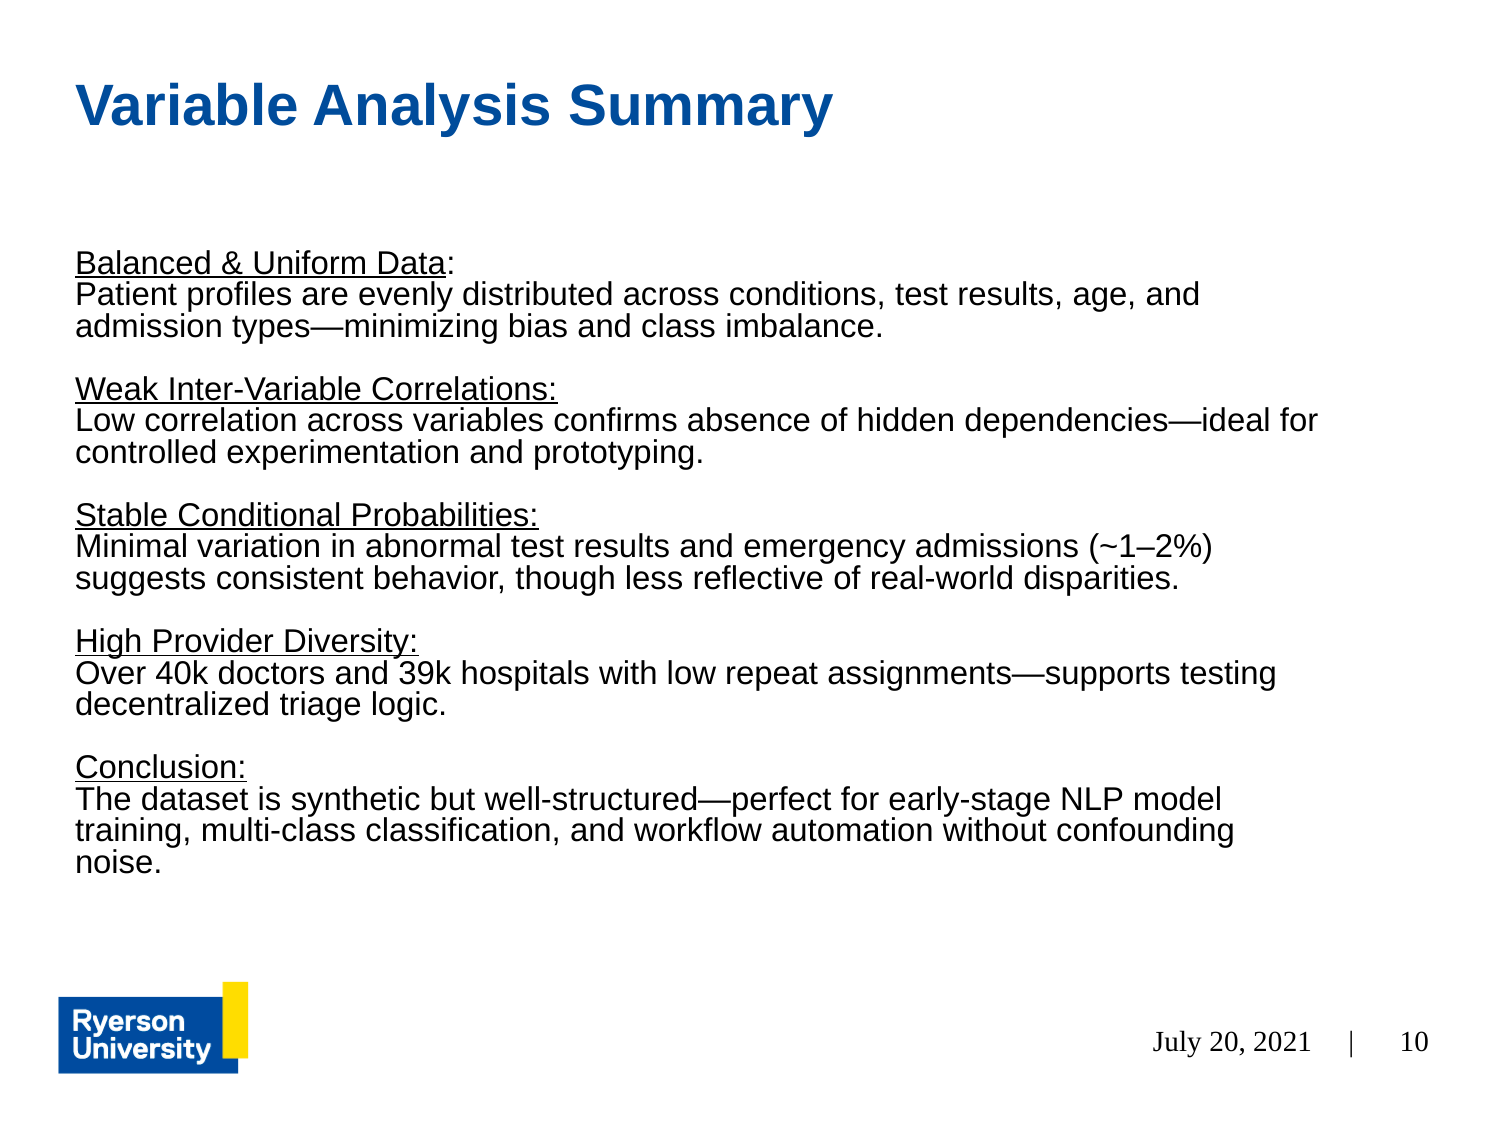

# Variable Analysis Summary
Balanced & Uniform Data:
Patient profiles are evenly distributed across conditions, test results, age, and admission types—minimizing bias and class imbalance.

Weak Inter-Variable Correlations:
Low correlation across variables confirms absence of hidden dependencies—ideal for controlled experimentation and prototyping.

Stable Conditional Probabilities:
Minimal variation in abnormal test results and emergency admissions (~1–2%) suggests consistent behavior, though less reflective of real-world disparities.

High Provider Diversity:
Over 40k doctors and 39k hospitals with low repeat assignments—supports testing decentralized triage logic.

Conclusion:
The dataset is synthetic but well-structured—perfect for early-stage NLP model training, multi-class classification, and workflow automation without confounding noise.

10
July 20, 2021     |